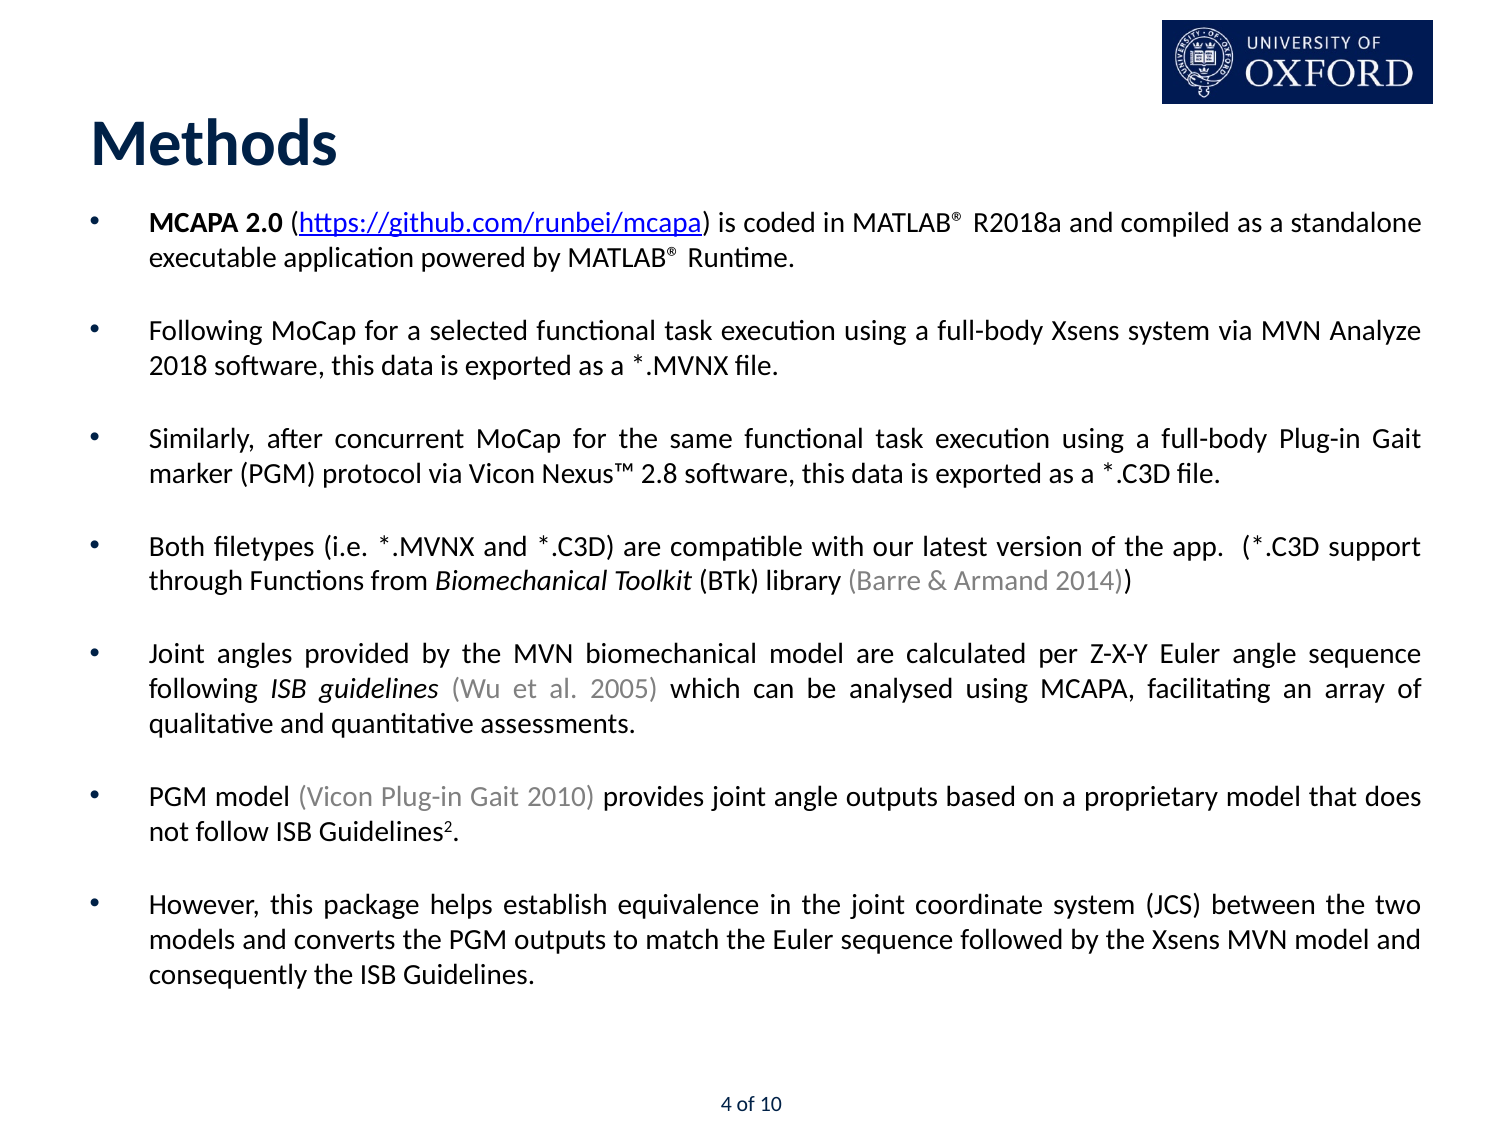

# Methods
MCAPA 2.0 (https://github.com/runbei/mcapa) is coded in MATLAB® R2018a and compiled as a standalone executable application powered by MATLAB® Runtime.

Following MoCap for a selected functional task execution using a full-body Xsens system via MVN Analyze 2018 software, this data is exported as a *.MVNX file.

Similarly, after concurrent MoCap for the same functional task execution using a full-body Plug-in Gait marker (PGM) protocol via Vicon Nexus™ 2.8 software, this data is exported as a *.C3D file.

Both filetypes (i.e. *.MVNX and *.C3D) are compatible with our latest version of the app.  (*.C3D support through Functions from Biomechanical Toolkit (BTk) library (Barre & Armand 2014))

Joint angles provided by the MVN biomechanical model are calculated per Z-X-Y Euler angle sequence following ISB guidelines (Wu et al. 2005) which can be analysed using MCAPA, facilitating an array of qualitative and quantitative assessments.

PGM model (Vicon Plug-in Gait 2010) provides joint angle outputs based on a proprietary model that does not follow ISB Guidelines2.

However, this package helps establish equivalence in the joint coordinate system (JCS) between the two models and converts the PGM outputs to match the Euler sequence followed by the Xsens MVN model and consequently the ISB Guidelines.

4 of 10